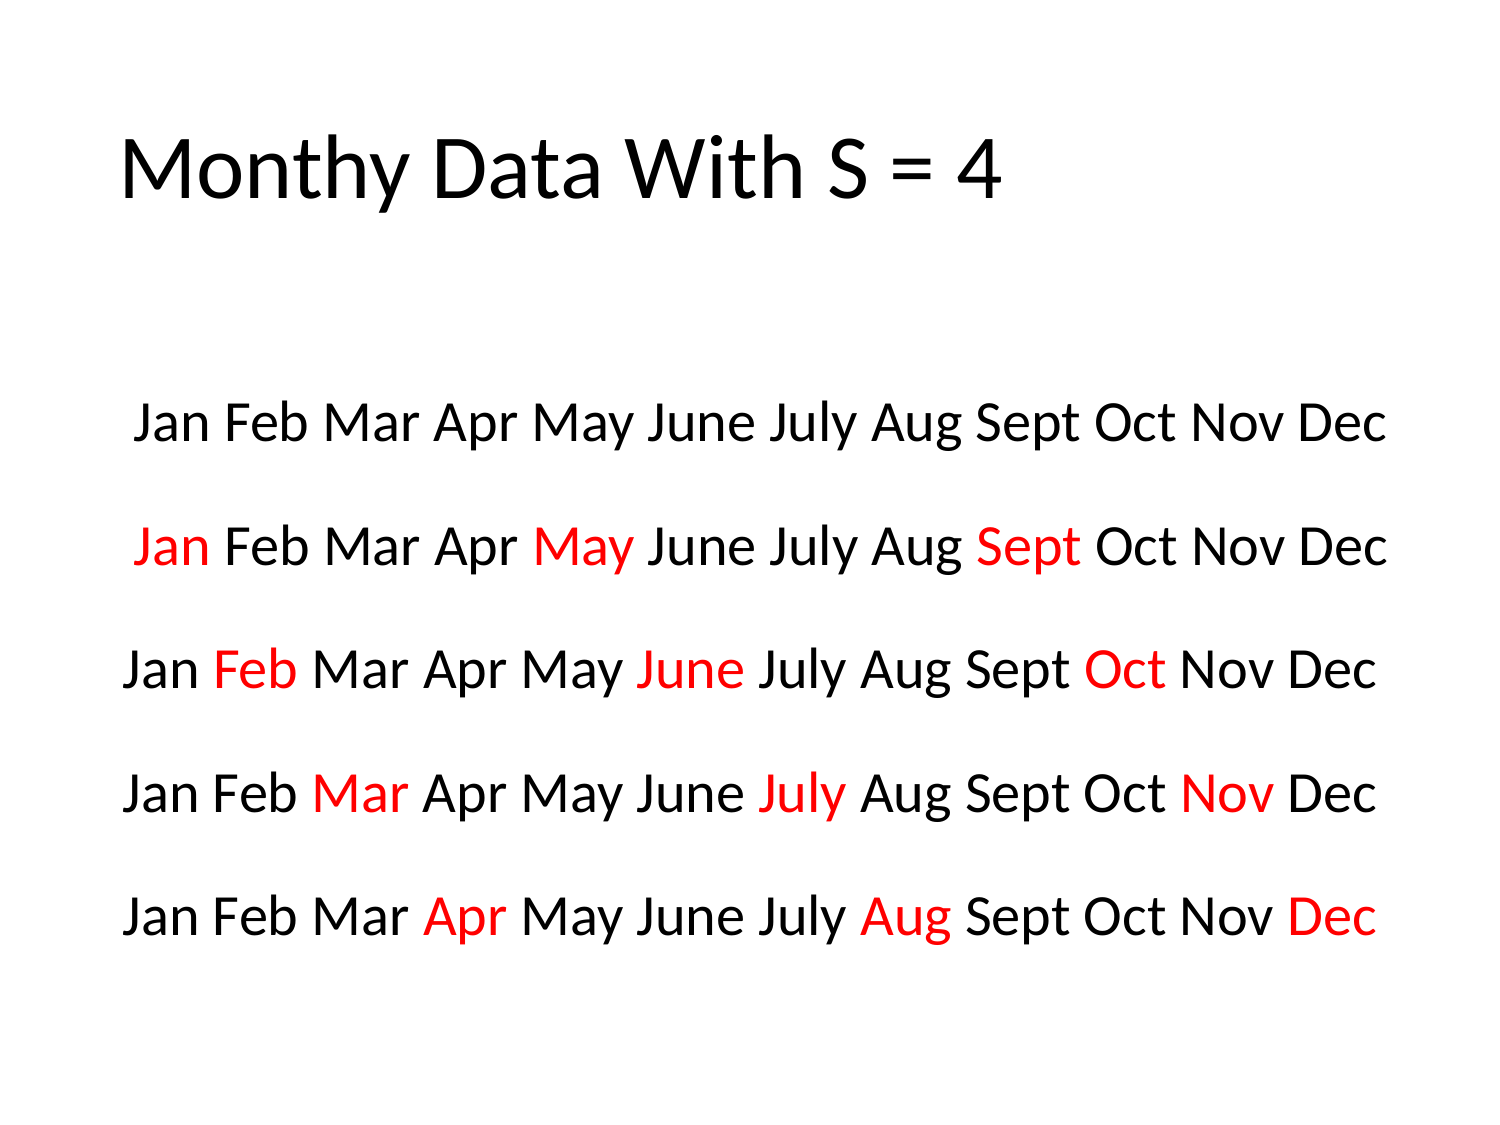

# Monthy Data With S = 4
Jan Feb Mar Apr May June July Aug Sept Oct Nov Dec
Jan Feb Mar Apr May June July Aug Sept Oct Nov Dec
Jan Feb Mar Apr May June July Aug Sept Oct Nov Dec
Jan Feb Mar Apr May June July Aug Sept Oct Nov Dec
Jan Feb Mar Apr May June July Aug Sept Oct Nov Dec